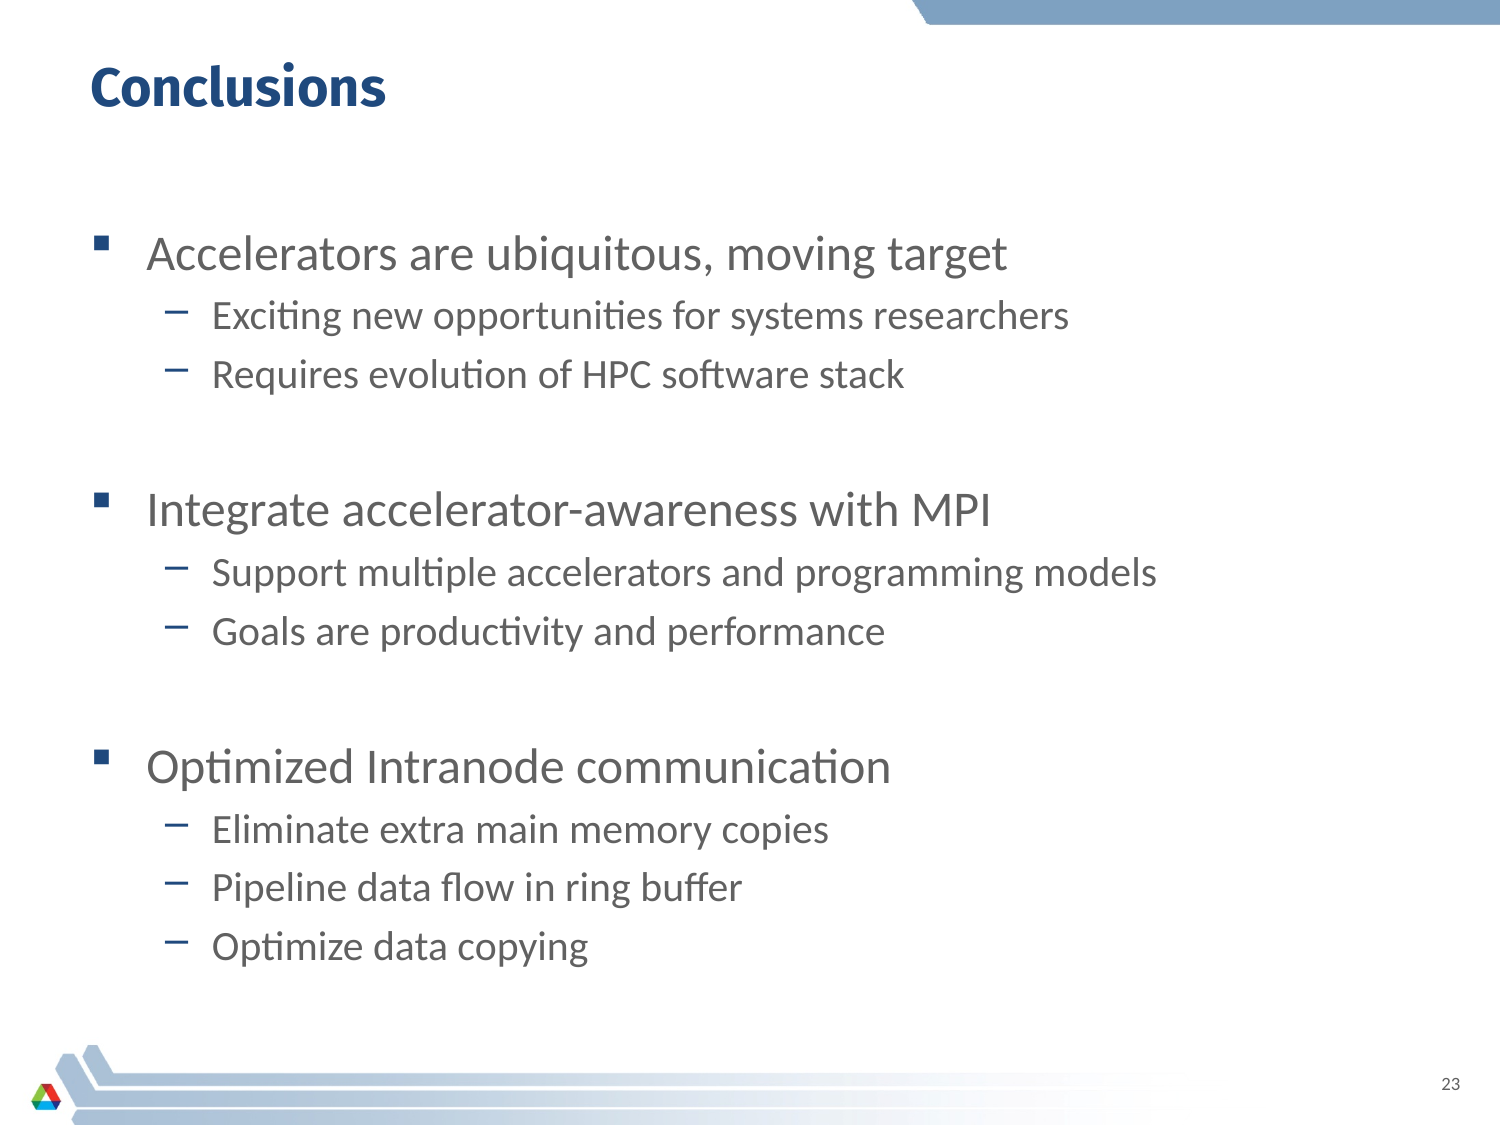

# Conclusions
Accelerators are ubiquitous, moving target
Exciting new opportunities for systems researchers
Requires evolution of HPC software stack

Integrate accelerator-awareness with MPI
Support multiple accelerators and programming models
Goals are productivity and performance

Optimized Intranode communication
Eliminate extra main memory copies
Pipeline data flow in ring buffer
Optimize data copying

23